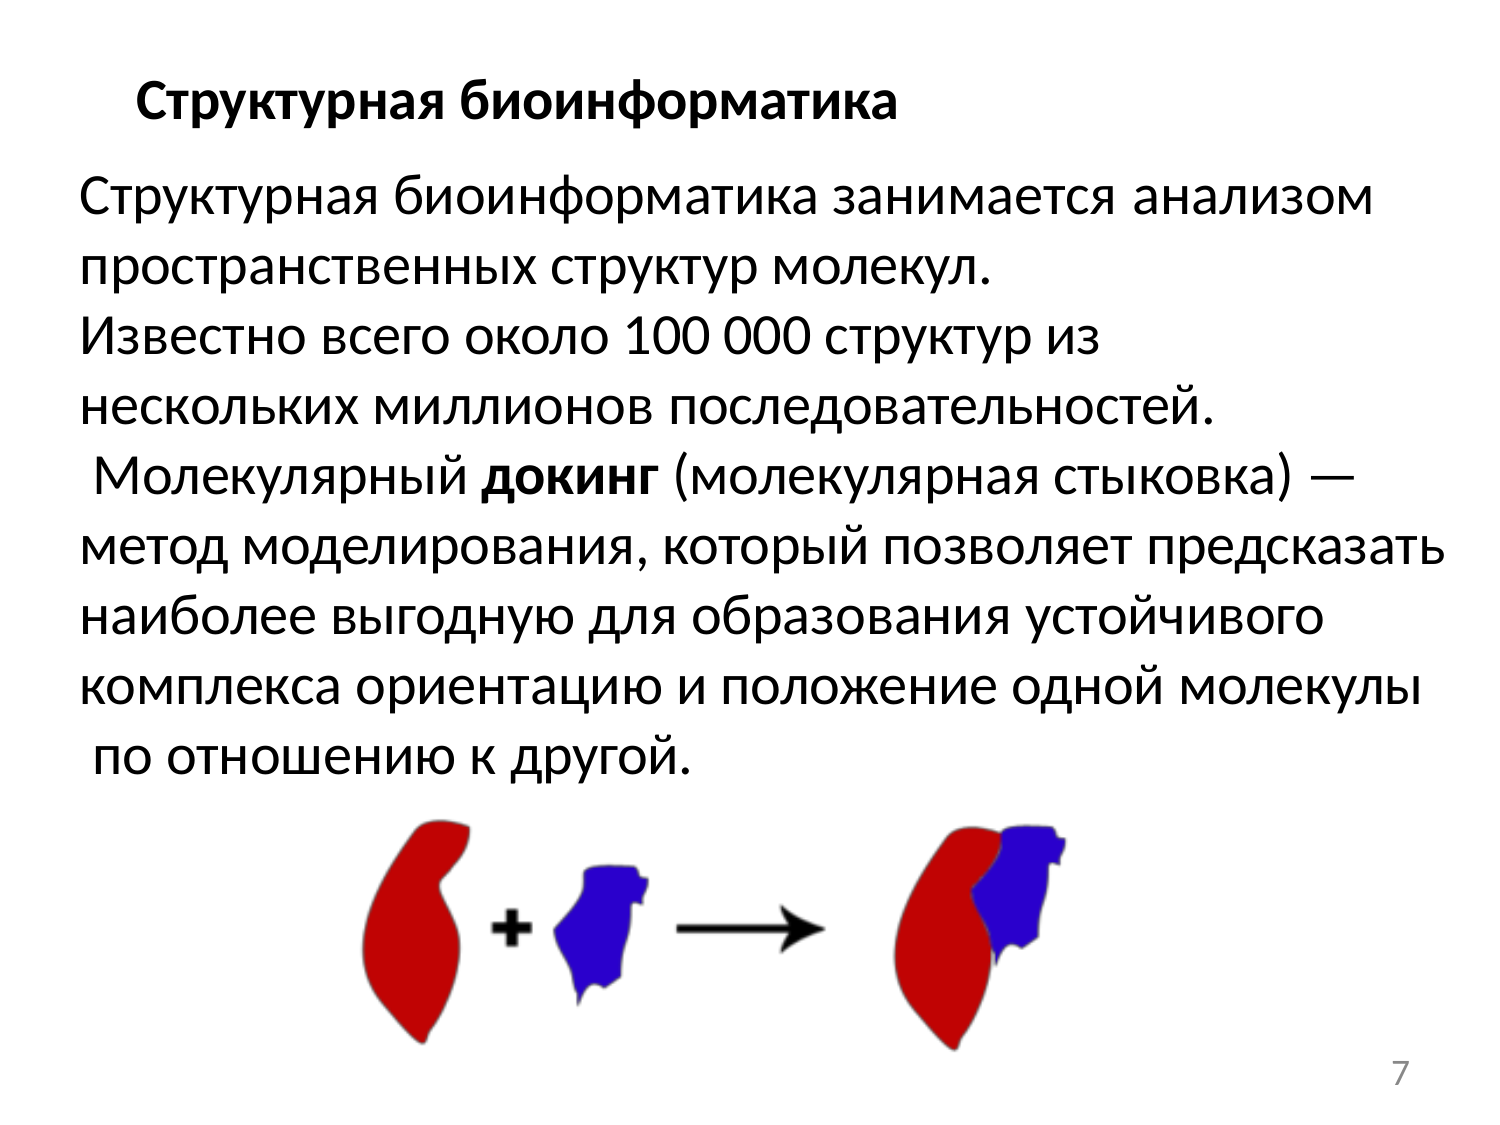

Структурная биоинформатика
Структурная биоинформатика занимается анализом
пространственных структур молекул.  Известно всего около 100 000 структур из  нескольких миллионов последовательностей.
Молекулярный докинг (молекулярная стыковка) —  метод моделирования, который позволяет предсказать  наиболее выгодную для образования устойчивого  комплекса ориентацию и положение одной молекулы
по отношению к другой.

7